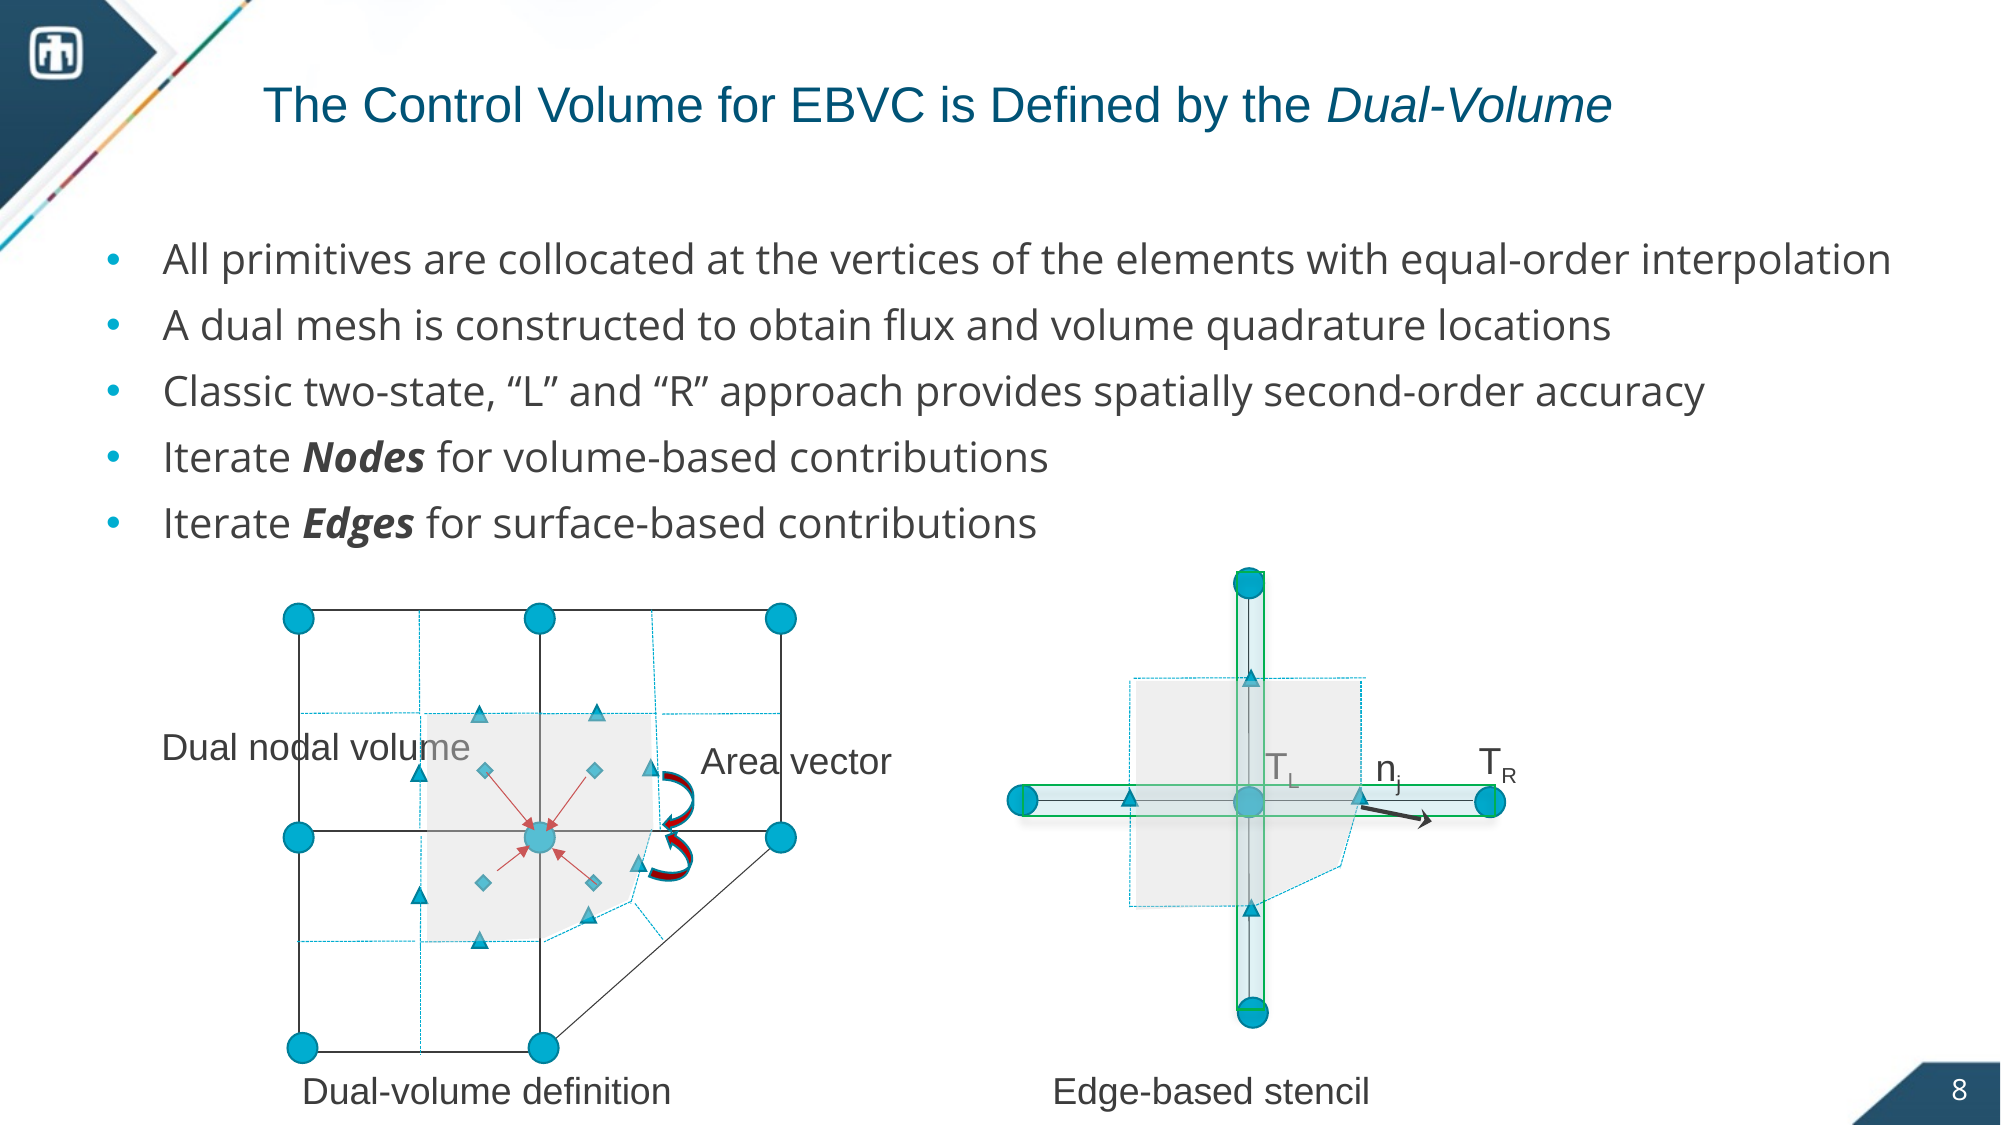

# The Control Volume for EBVC is Defined by the Dual-Volume
All primitives are collocated at the vertices of the elements with equal-order interpolation
A dual mesh is constructed to obtain flux and volume quadrature locations
Classic two-state, “L” and “R” approach provides spatially second-order accuracy
Iterate Nodes for volume-based contributions
Iterate Edges for surface-based contributions

Dual nodal volume
TR
Area vector
TL
nj

Dual-volume definition
Edge-based stencil
8